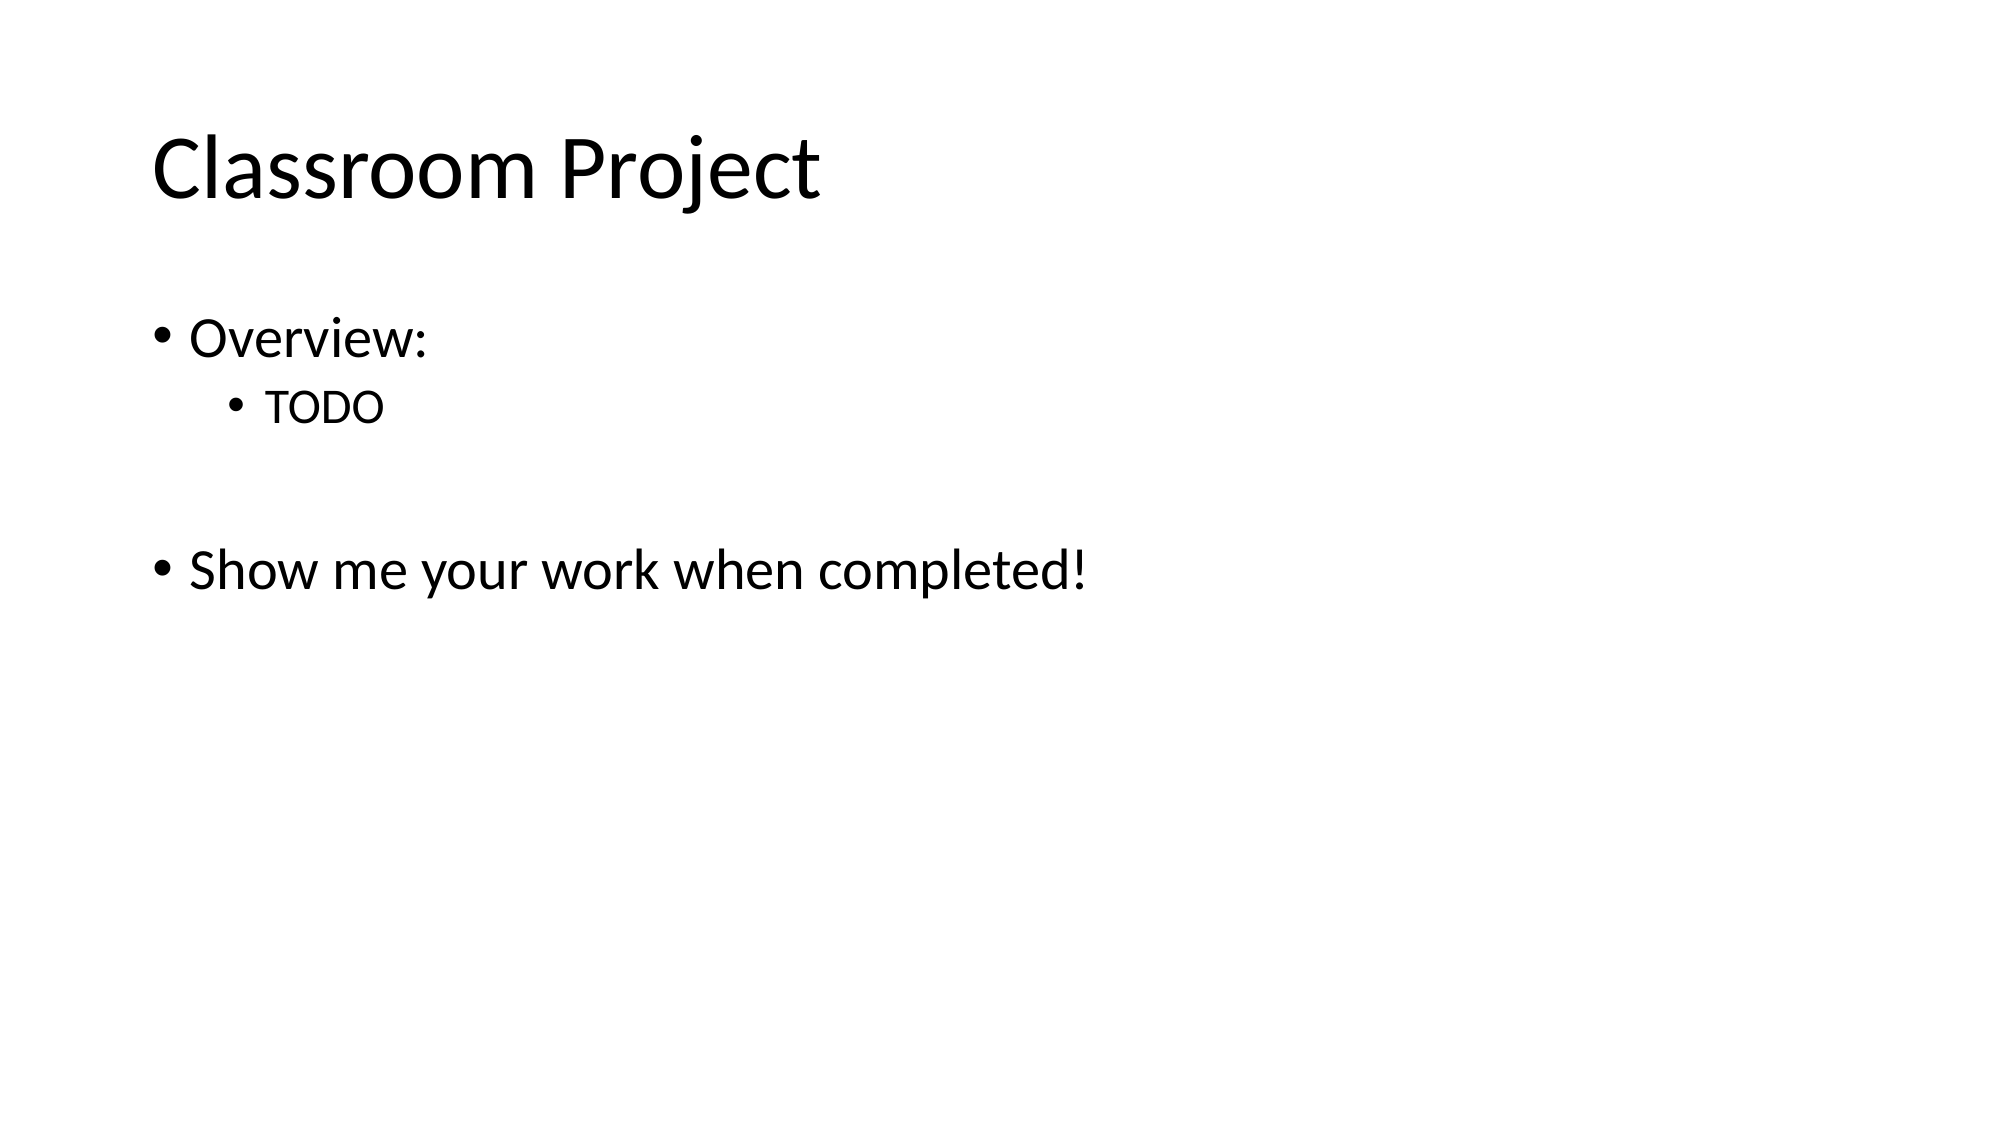

# Classroom Project
Overview:
TODO

Show me your work when completed!